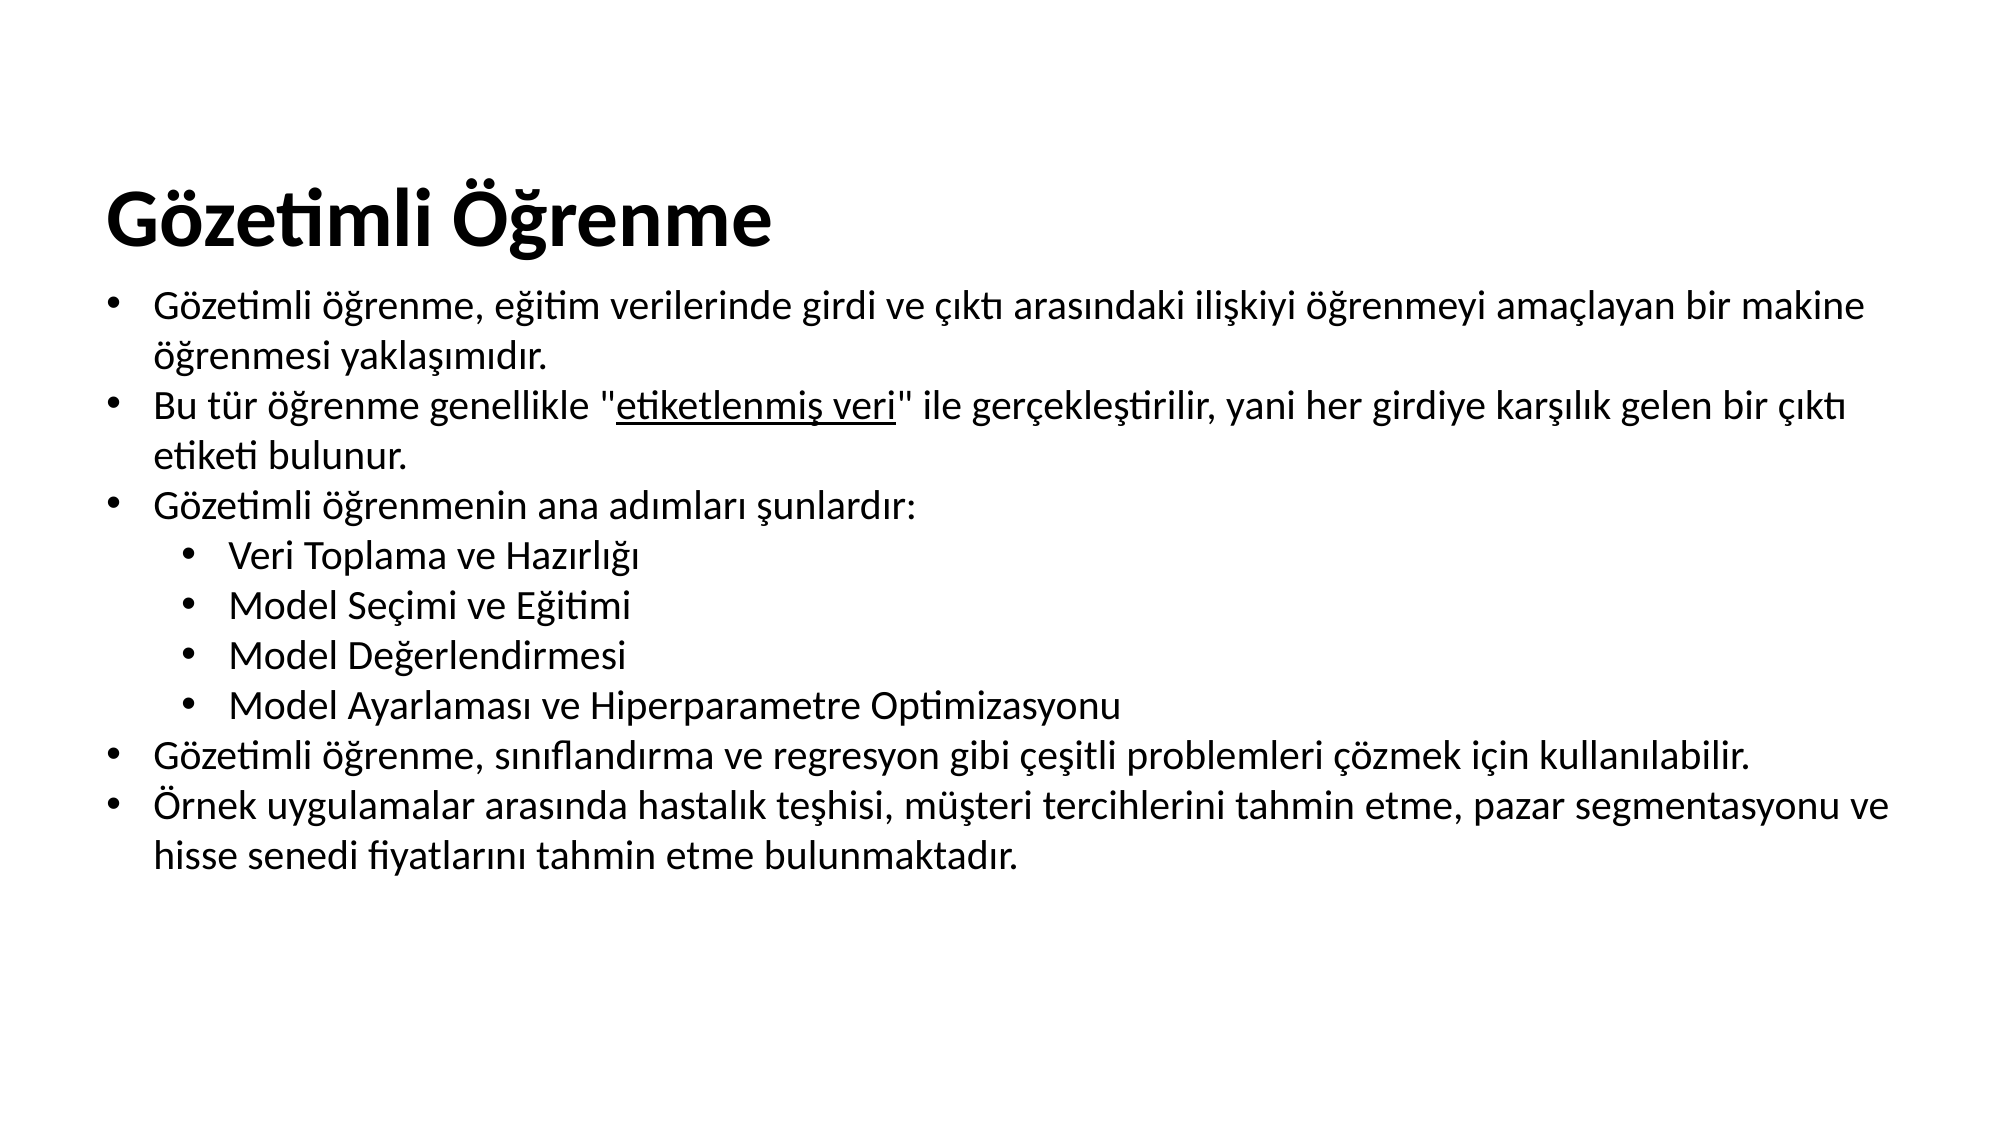

# Gözetimli Öğrenme

Gözetimli öğrenme, eğitim verilerinde girdi ve çıktı arasındaki ilişkiyi öğrenmeyi amaçlayan bir makine öğrenmesi yaklaşımıdır.
Bu tür öğrenme genellikle "etiketlenmiş veri" ile gerçekleştirilir, yani her girdiye karşılık gelen bir çıktı etiketi bulunur.
Gözetimli öğrenmenin ana adımları şunlardır:
Veri Toplama ve Hazırlığı
Model Seçimi ve Eğitimi
Model Değerlendirmesi
Model Ayarlaması ve Hiperparametre Optimizasyonu
Gözetimli öğrenme, sınıflandırma ve regresyon gibi çeşitli problemleri çözmek için kullanılabilir.
Örnek uygulamalar arasında hastalık teşhisi, müşteri tercihlerini tahmin etme, pazar segmentasyonu ve hisse senedi fiyatlarını tahmin etme bulunmaktadır.